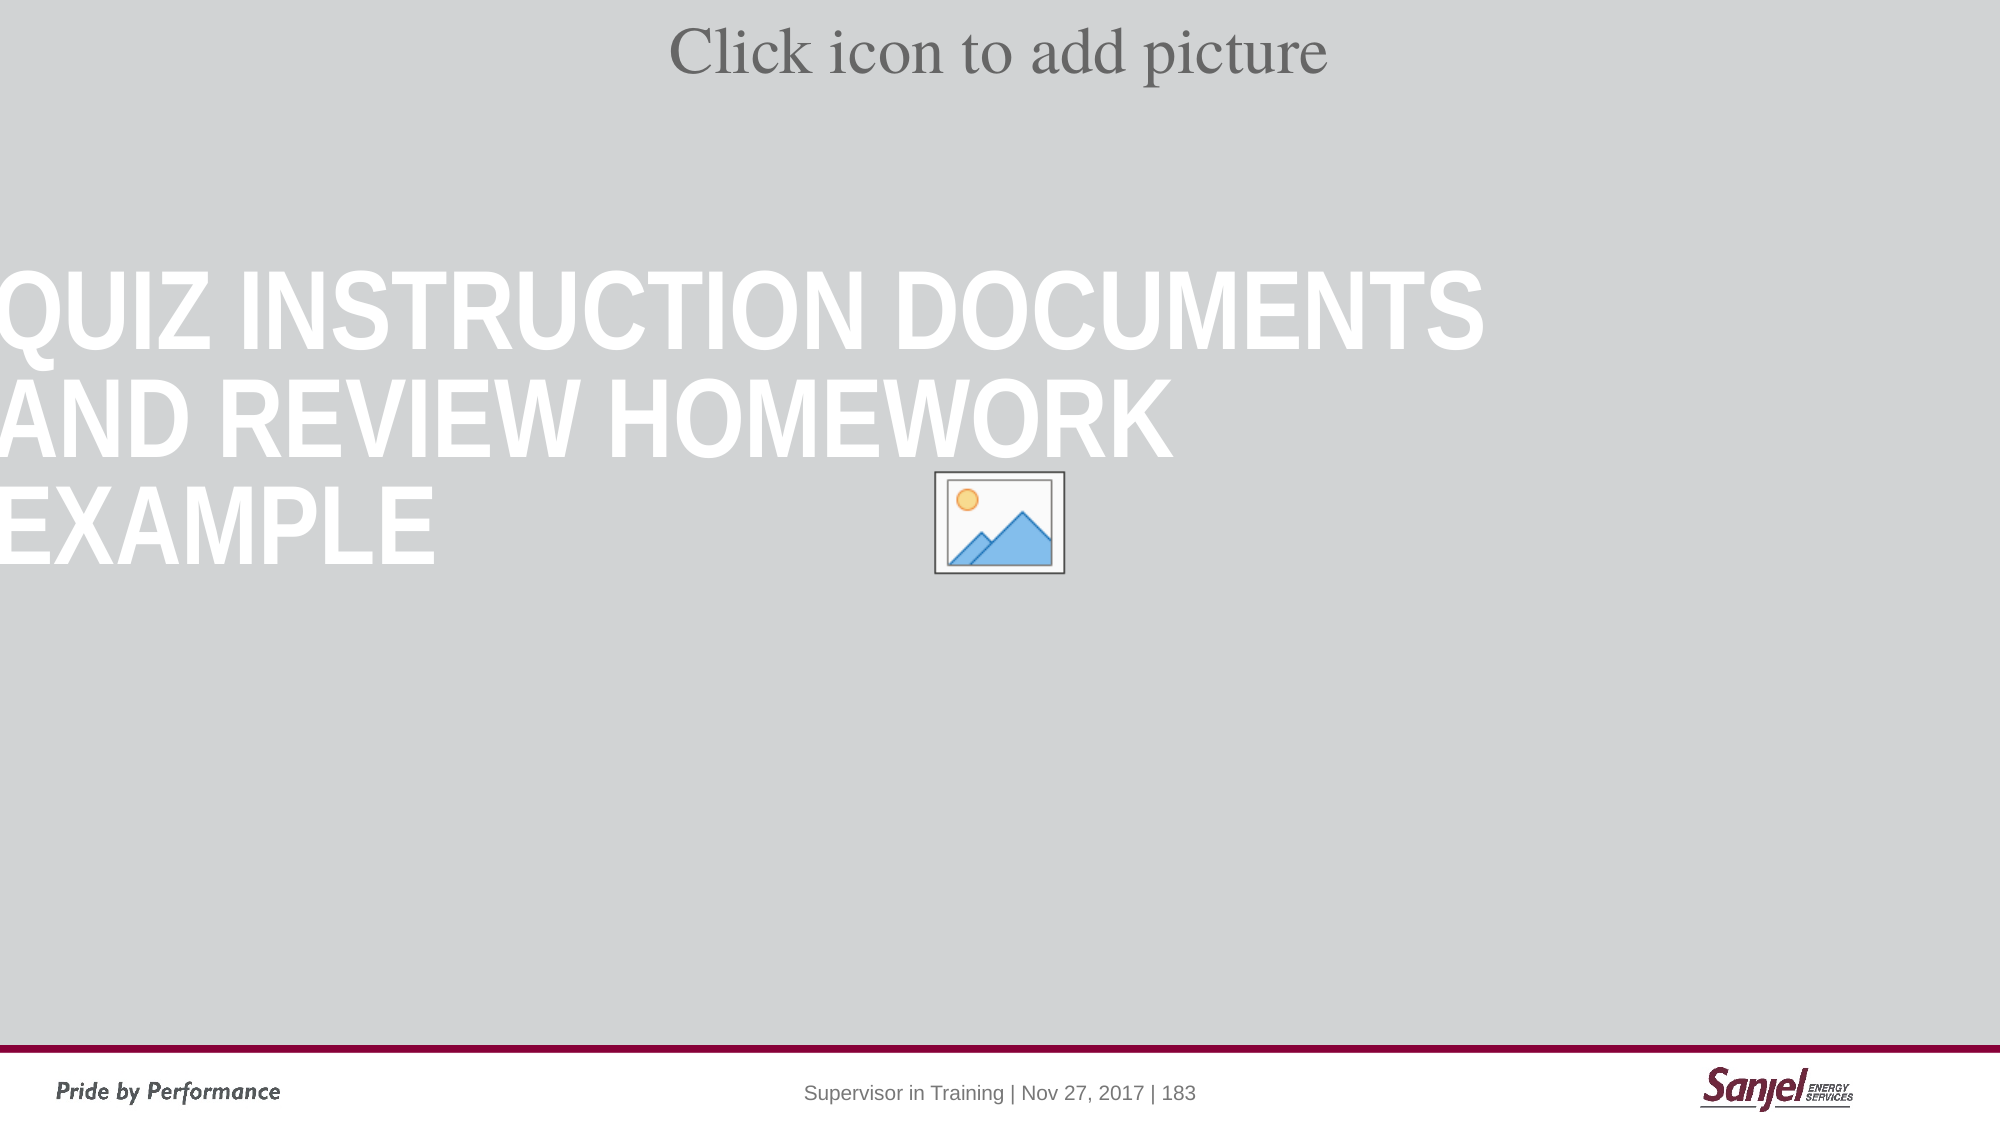

# Quiz instruction documents and review homework example